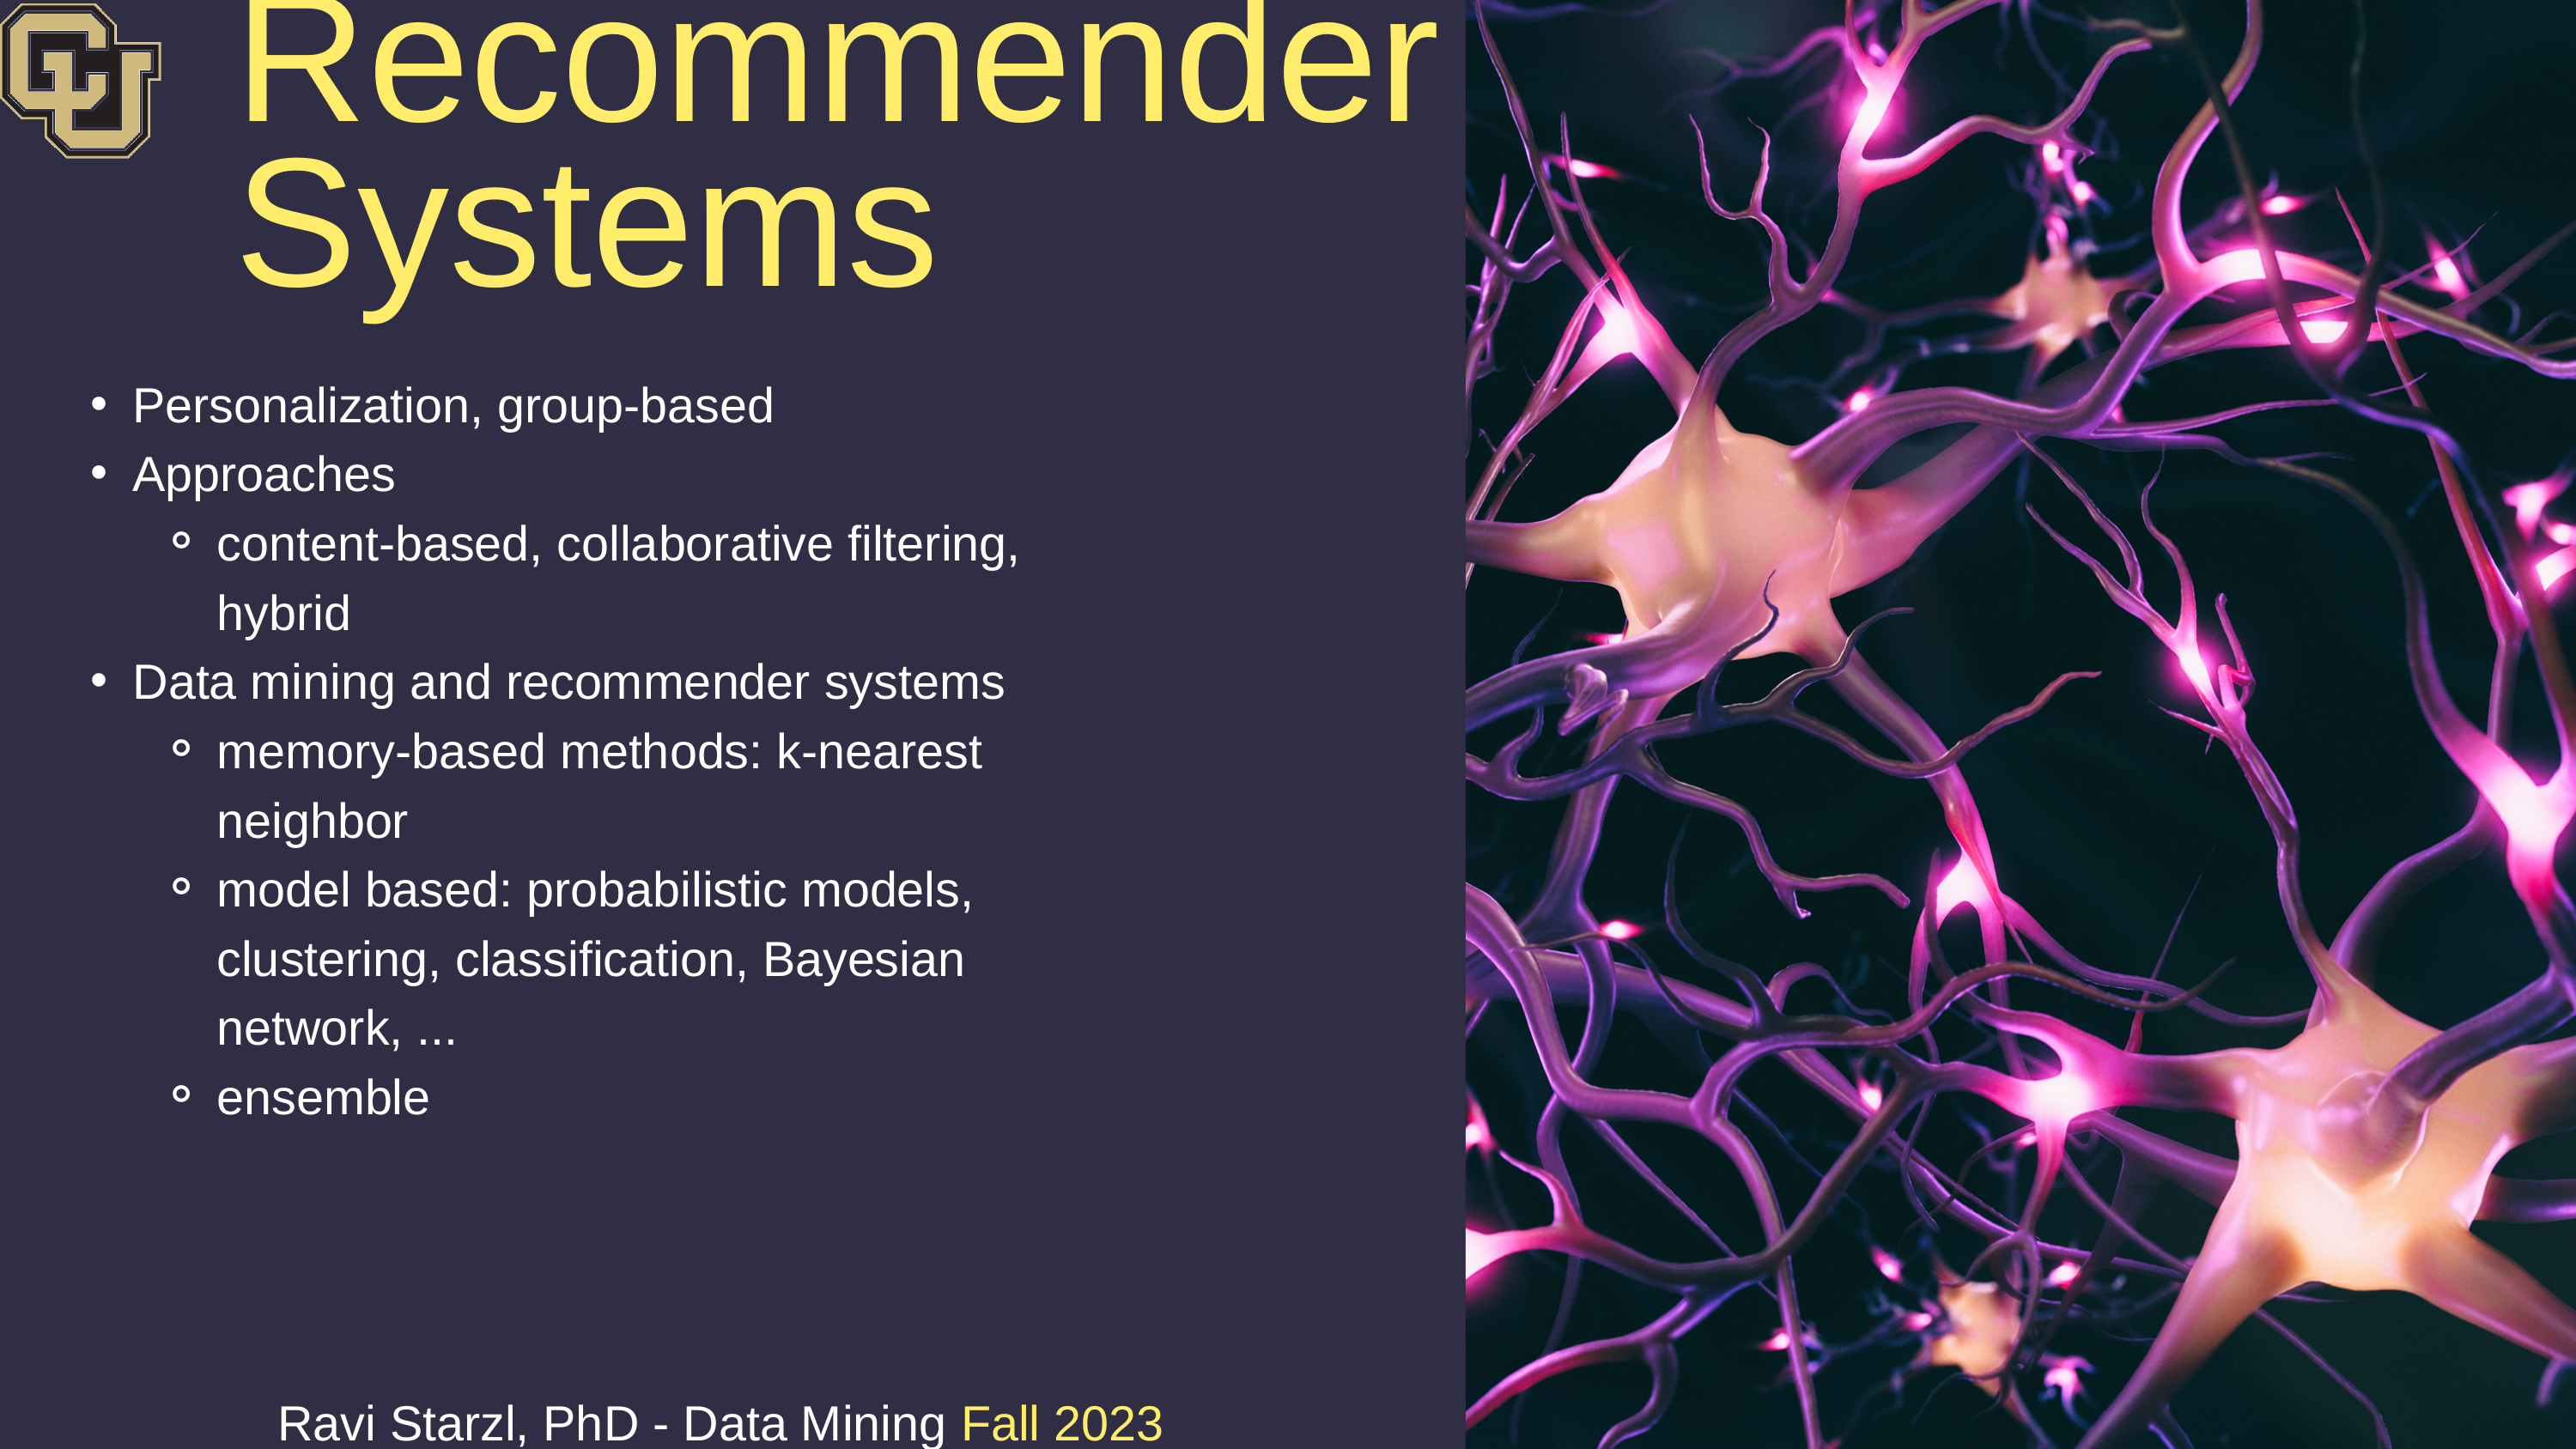

Recommender Systems
Personalization, group-based
Approaches
content-based, collaborative filtering, hybrid
Data mining and recommender systems
memory-based methods: k-nearest neighbor
model based: probabilistic models, clustering, classification, Bayesian network, ...
ensemble
Ravi Starzl, PhD - Data Mining Fall 2023